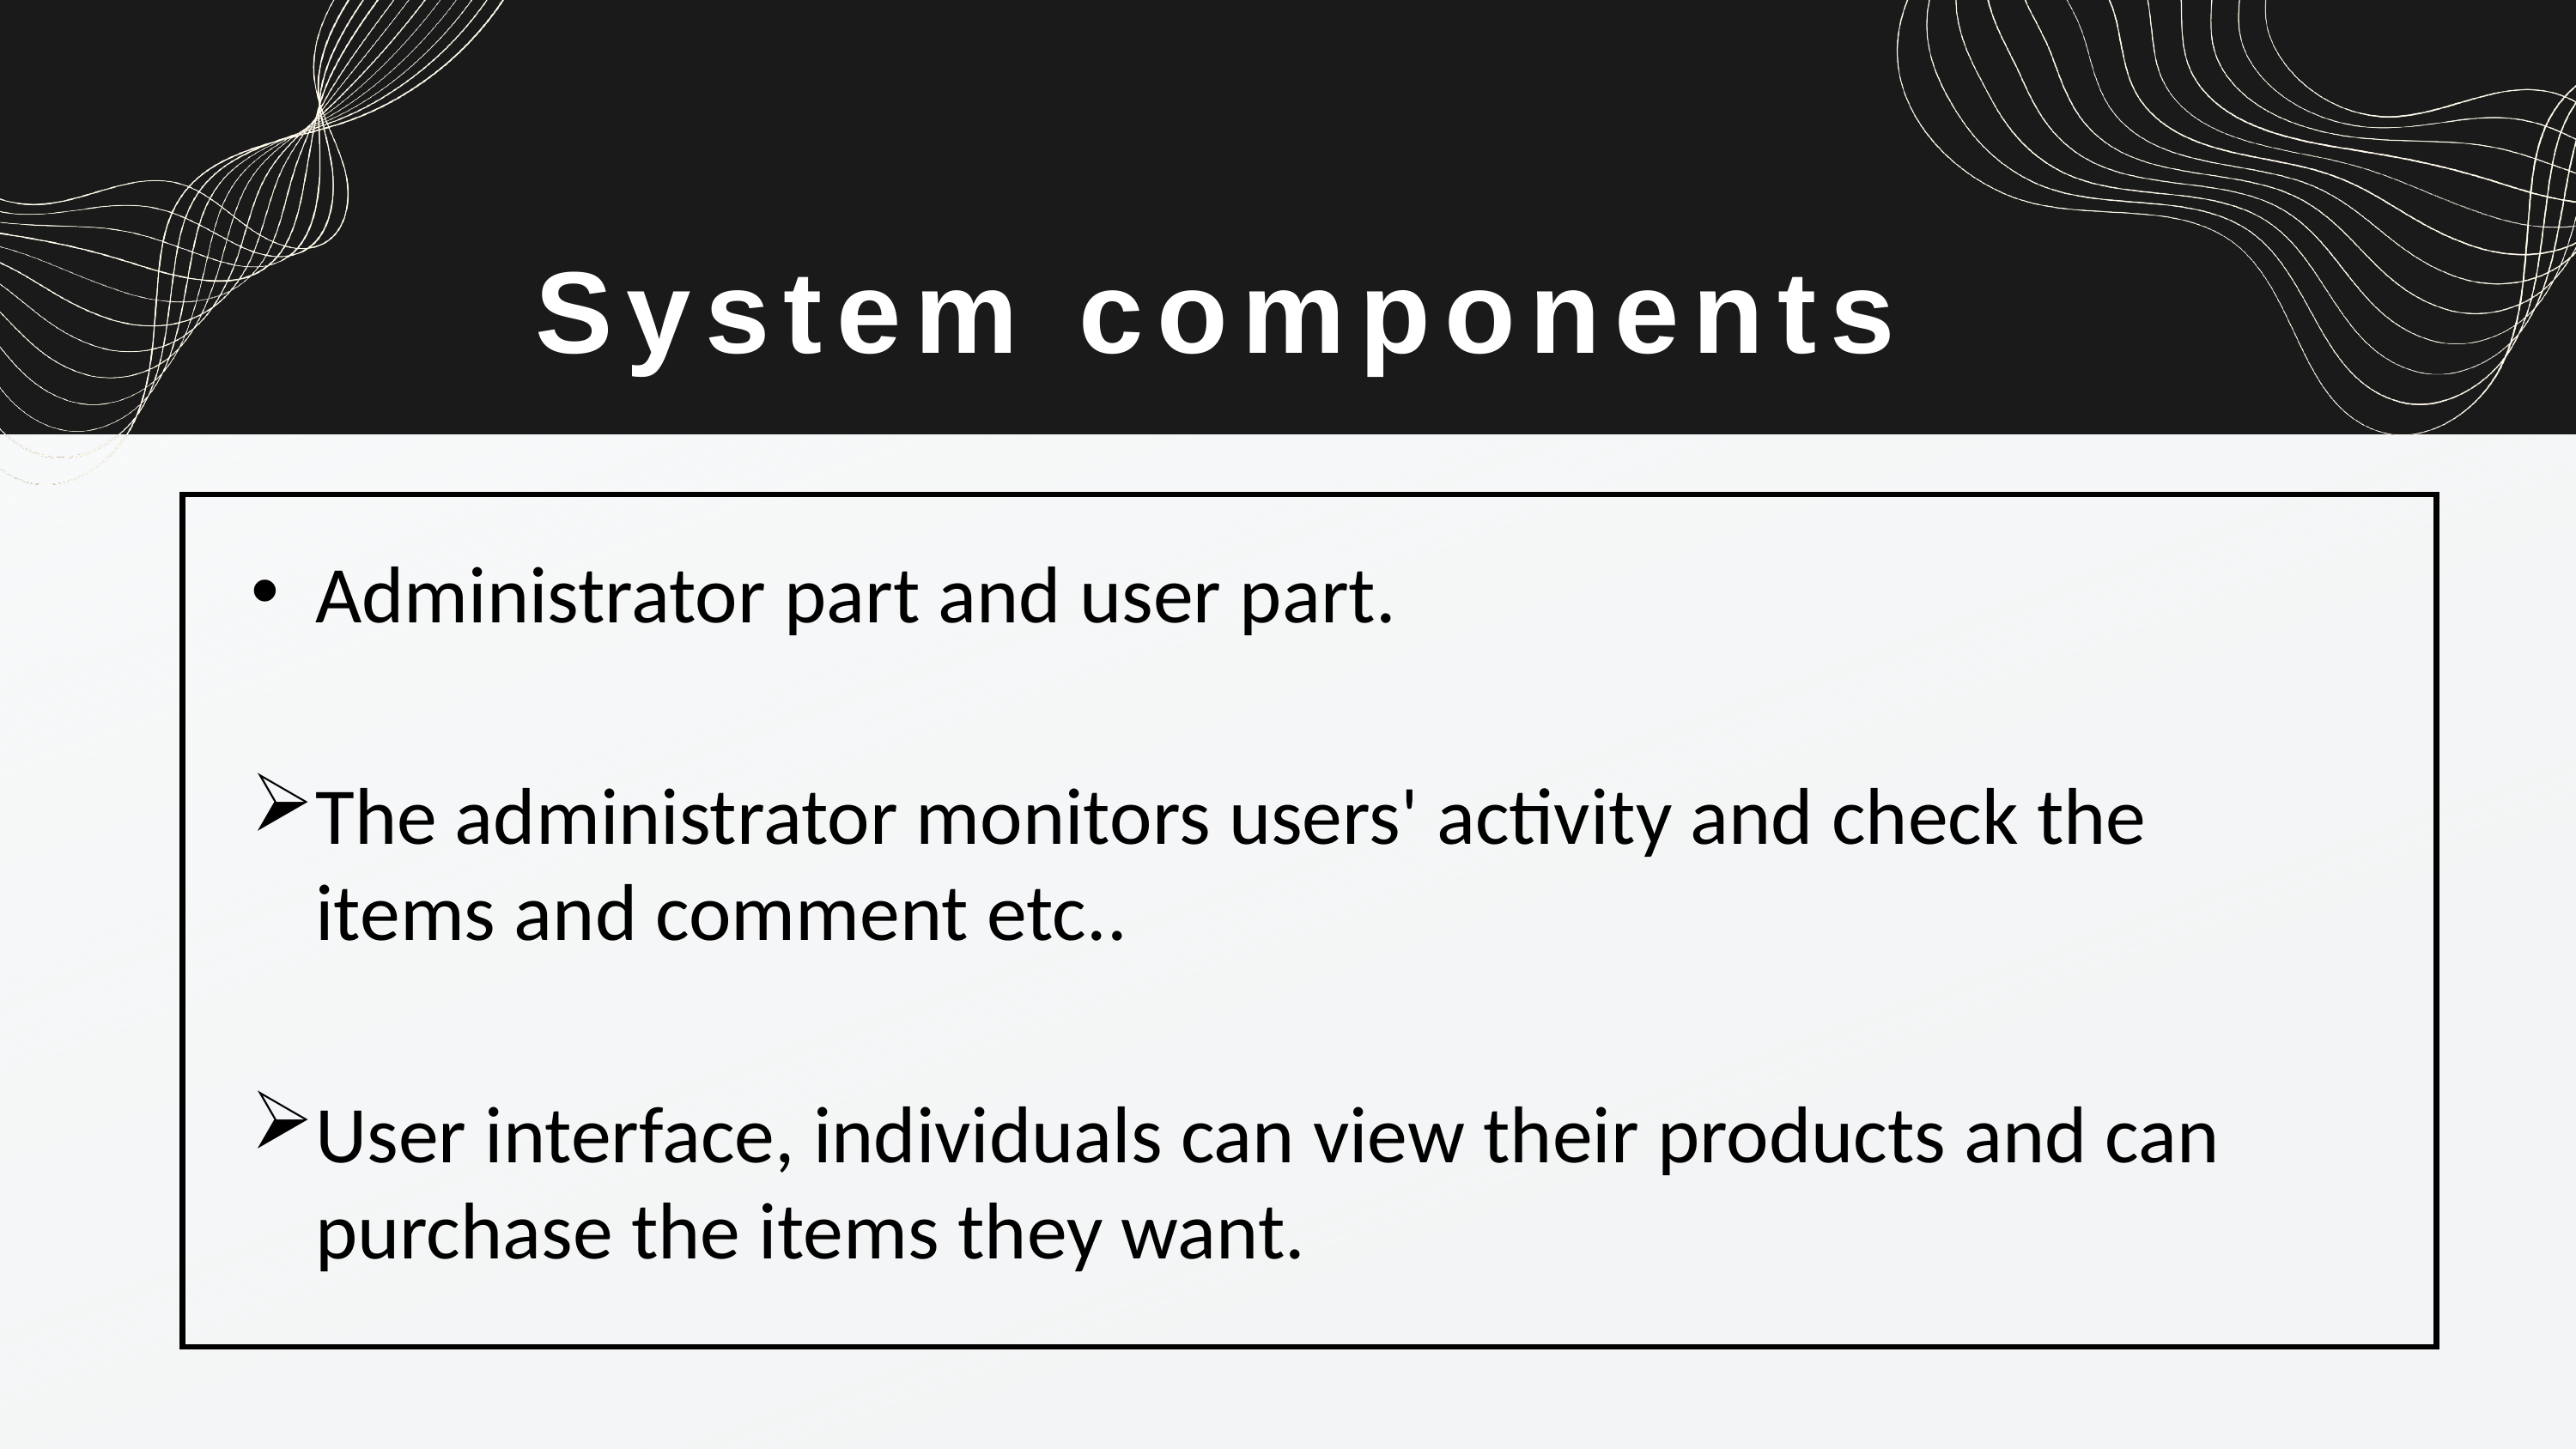

System components

Administrator part and user part.

The administrator monitors users' activity and check the items and comment etc..

User interface, individuals can view their products and can purchase the items they want.